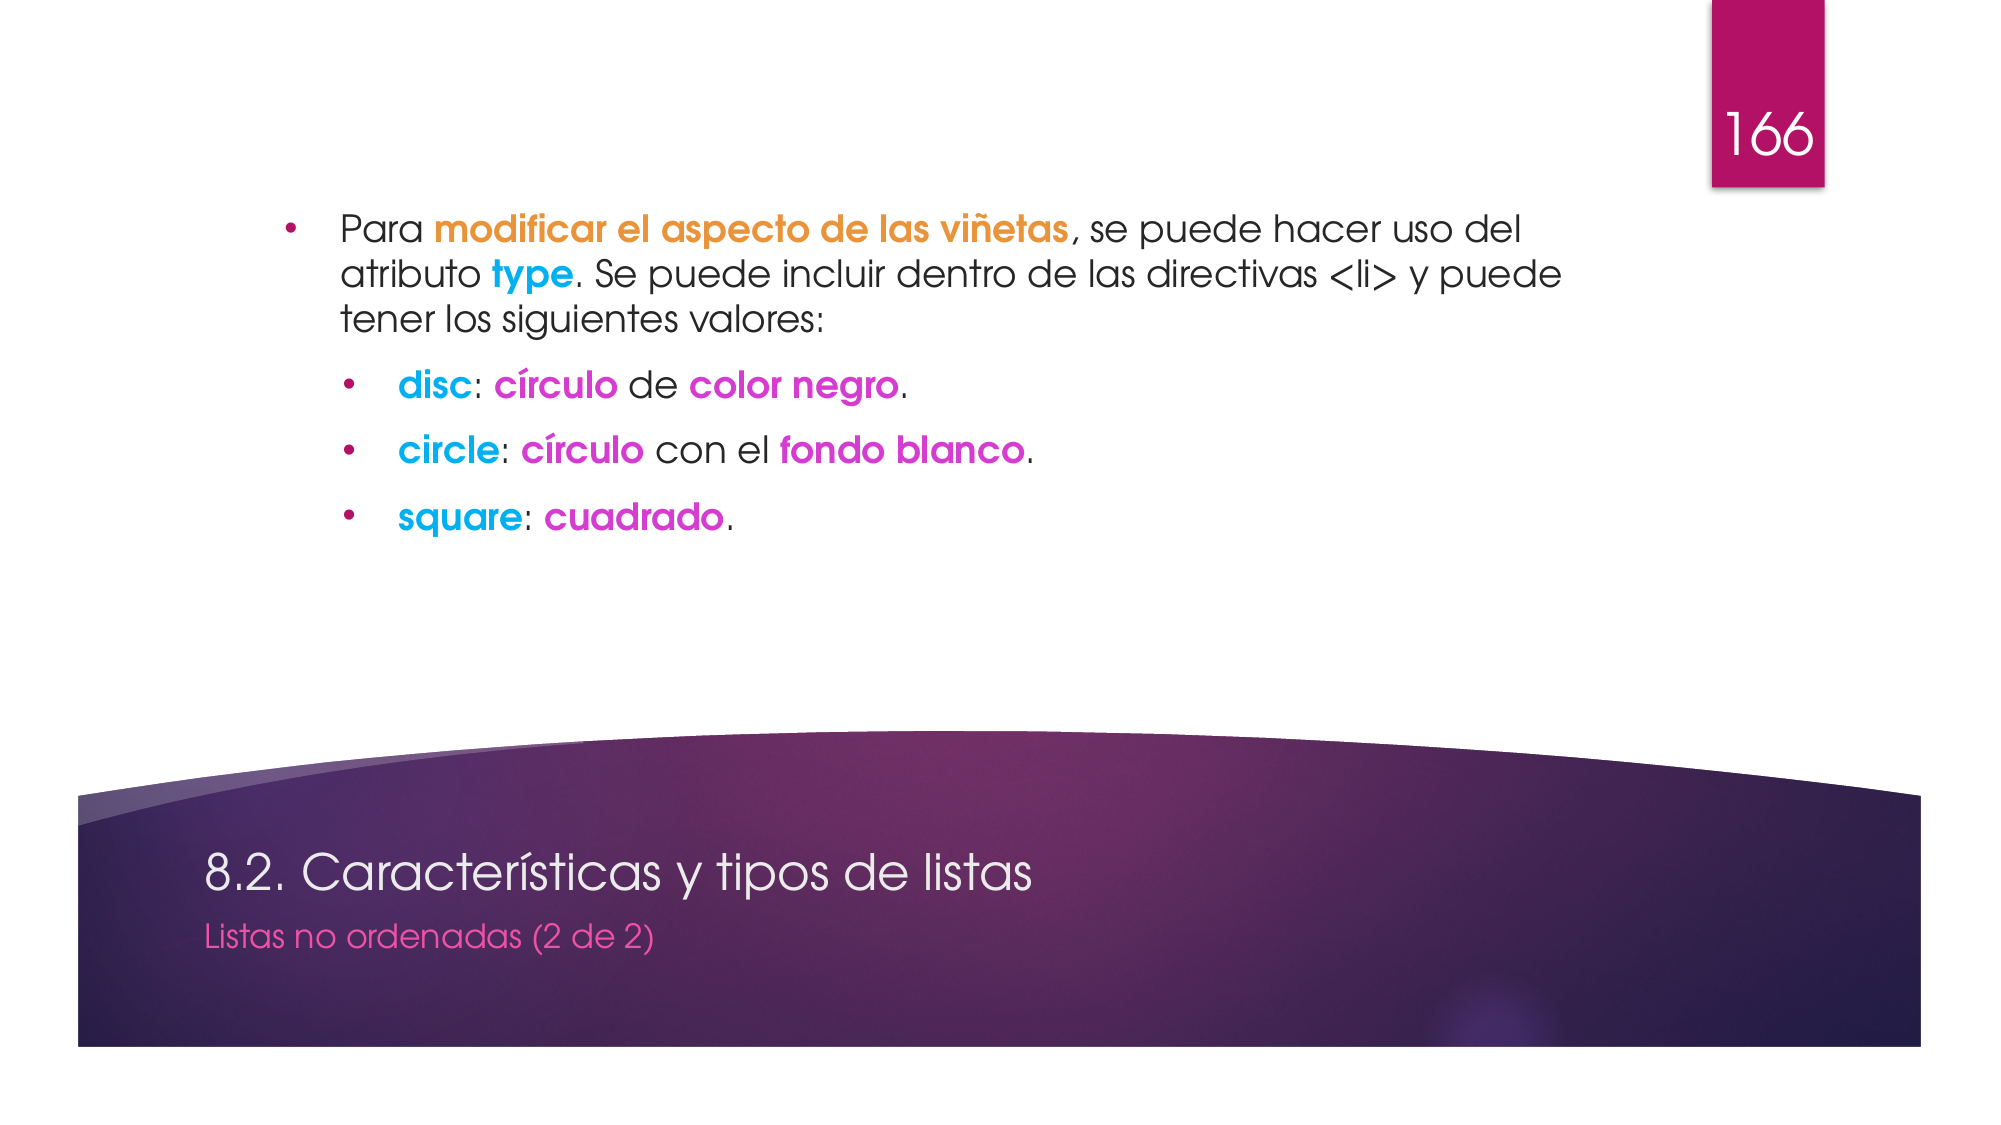

166
Para modificar el aspecto de las viñetas, se puede hacer uso del atributo type. Se puede incluir dentro de las directivas <li> y puede tener los siguientes valores:
disc: círculo de color negro.
circle: círculo con el fondo blanco.
square: cuadrado.

# 8.2. Características y tipos de listas
Listas no ordenadas (2 de 2)